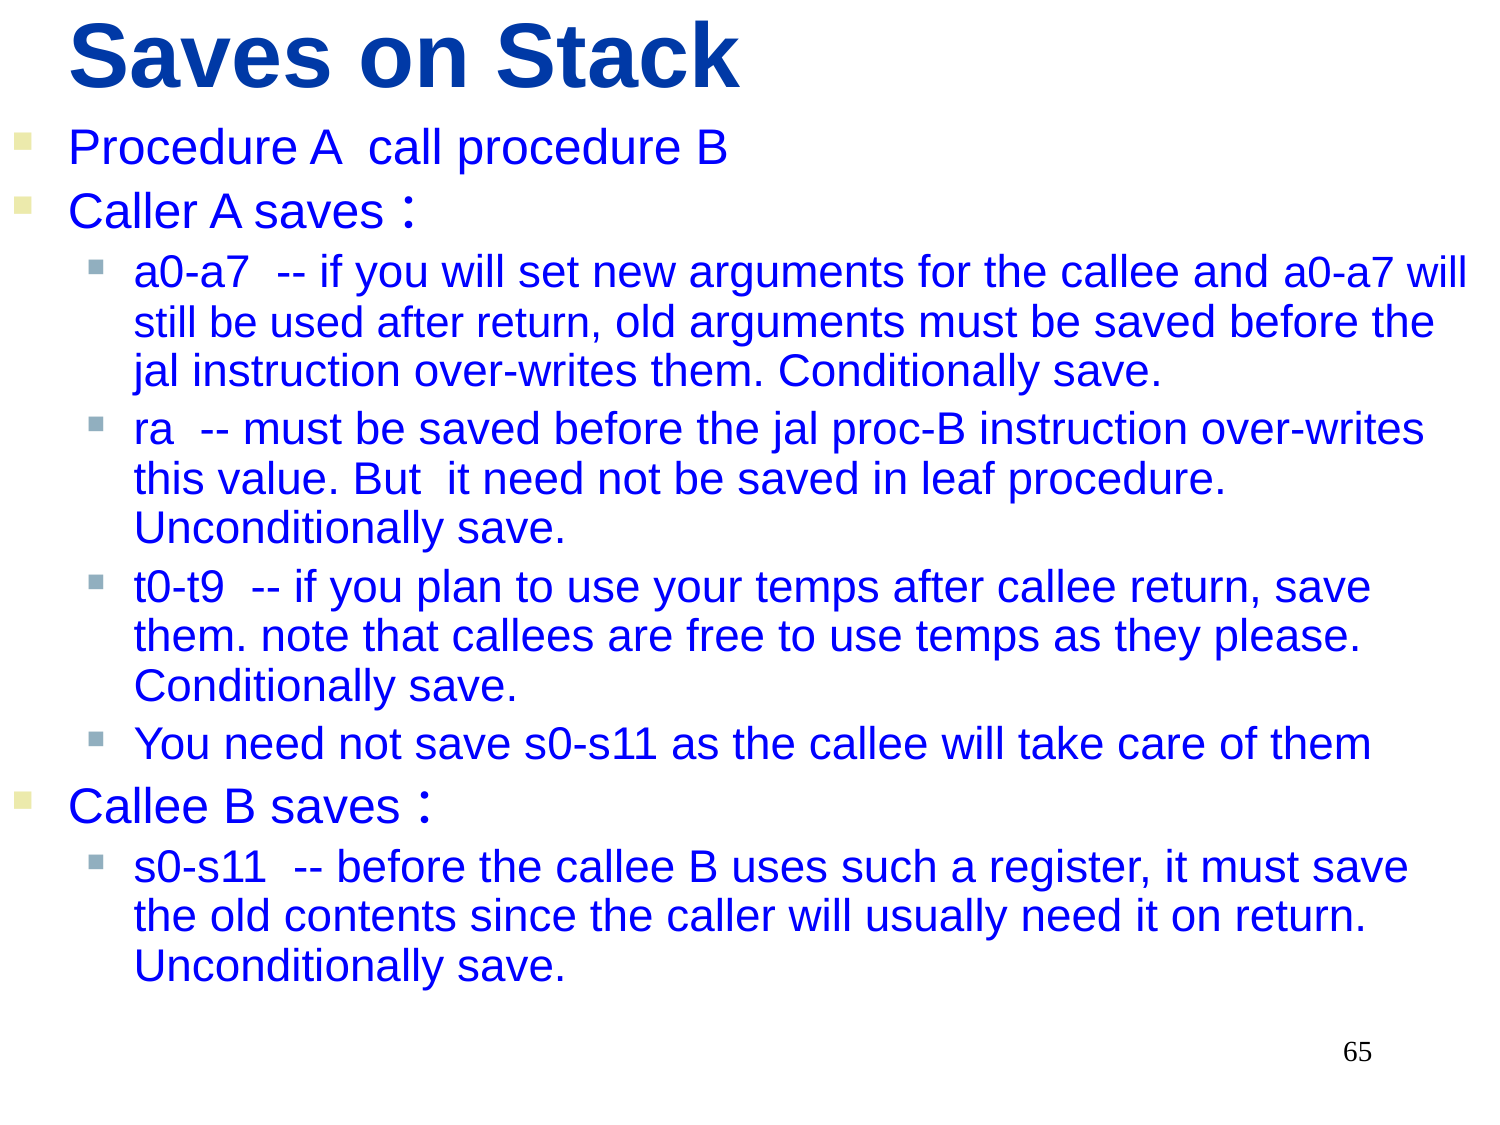

Saves on Stack
Procedure A  call procedure B
Caller A saves：
a0-a7  -- if you will set new arguments for the callee and a0-a7 will still be used after return, old arguments must be saved before the jal instruction over-writes them. Conditionally save.
ra  -- must be saved before the jal proc-B instruction over-writes this value. But  it need not be saved in leaf procedure. Unconditionally save.
t0-t9  -- if you plan to use your temps after callee return, save them. note that callees are free to use temps as they please. Conditionally save.
You need not save s0-s11 as the callee will take care of them
Callee B saves：
s0-s11  -- before the callee B uses such a register, it must save the old contents since the caller will usually need it on return. Unconditionally save.
65